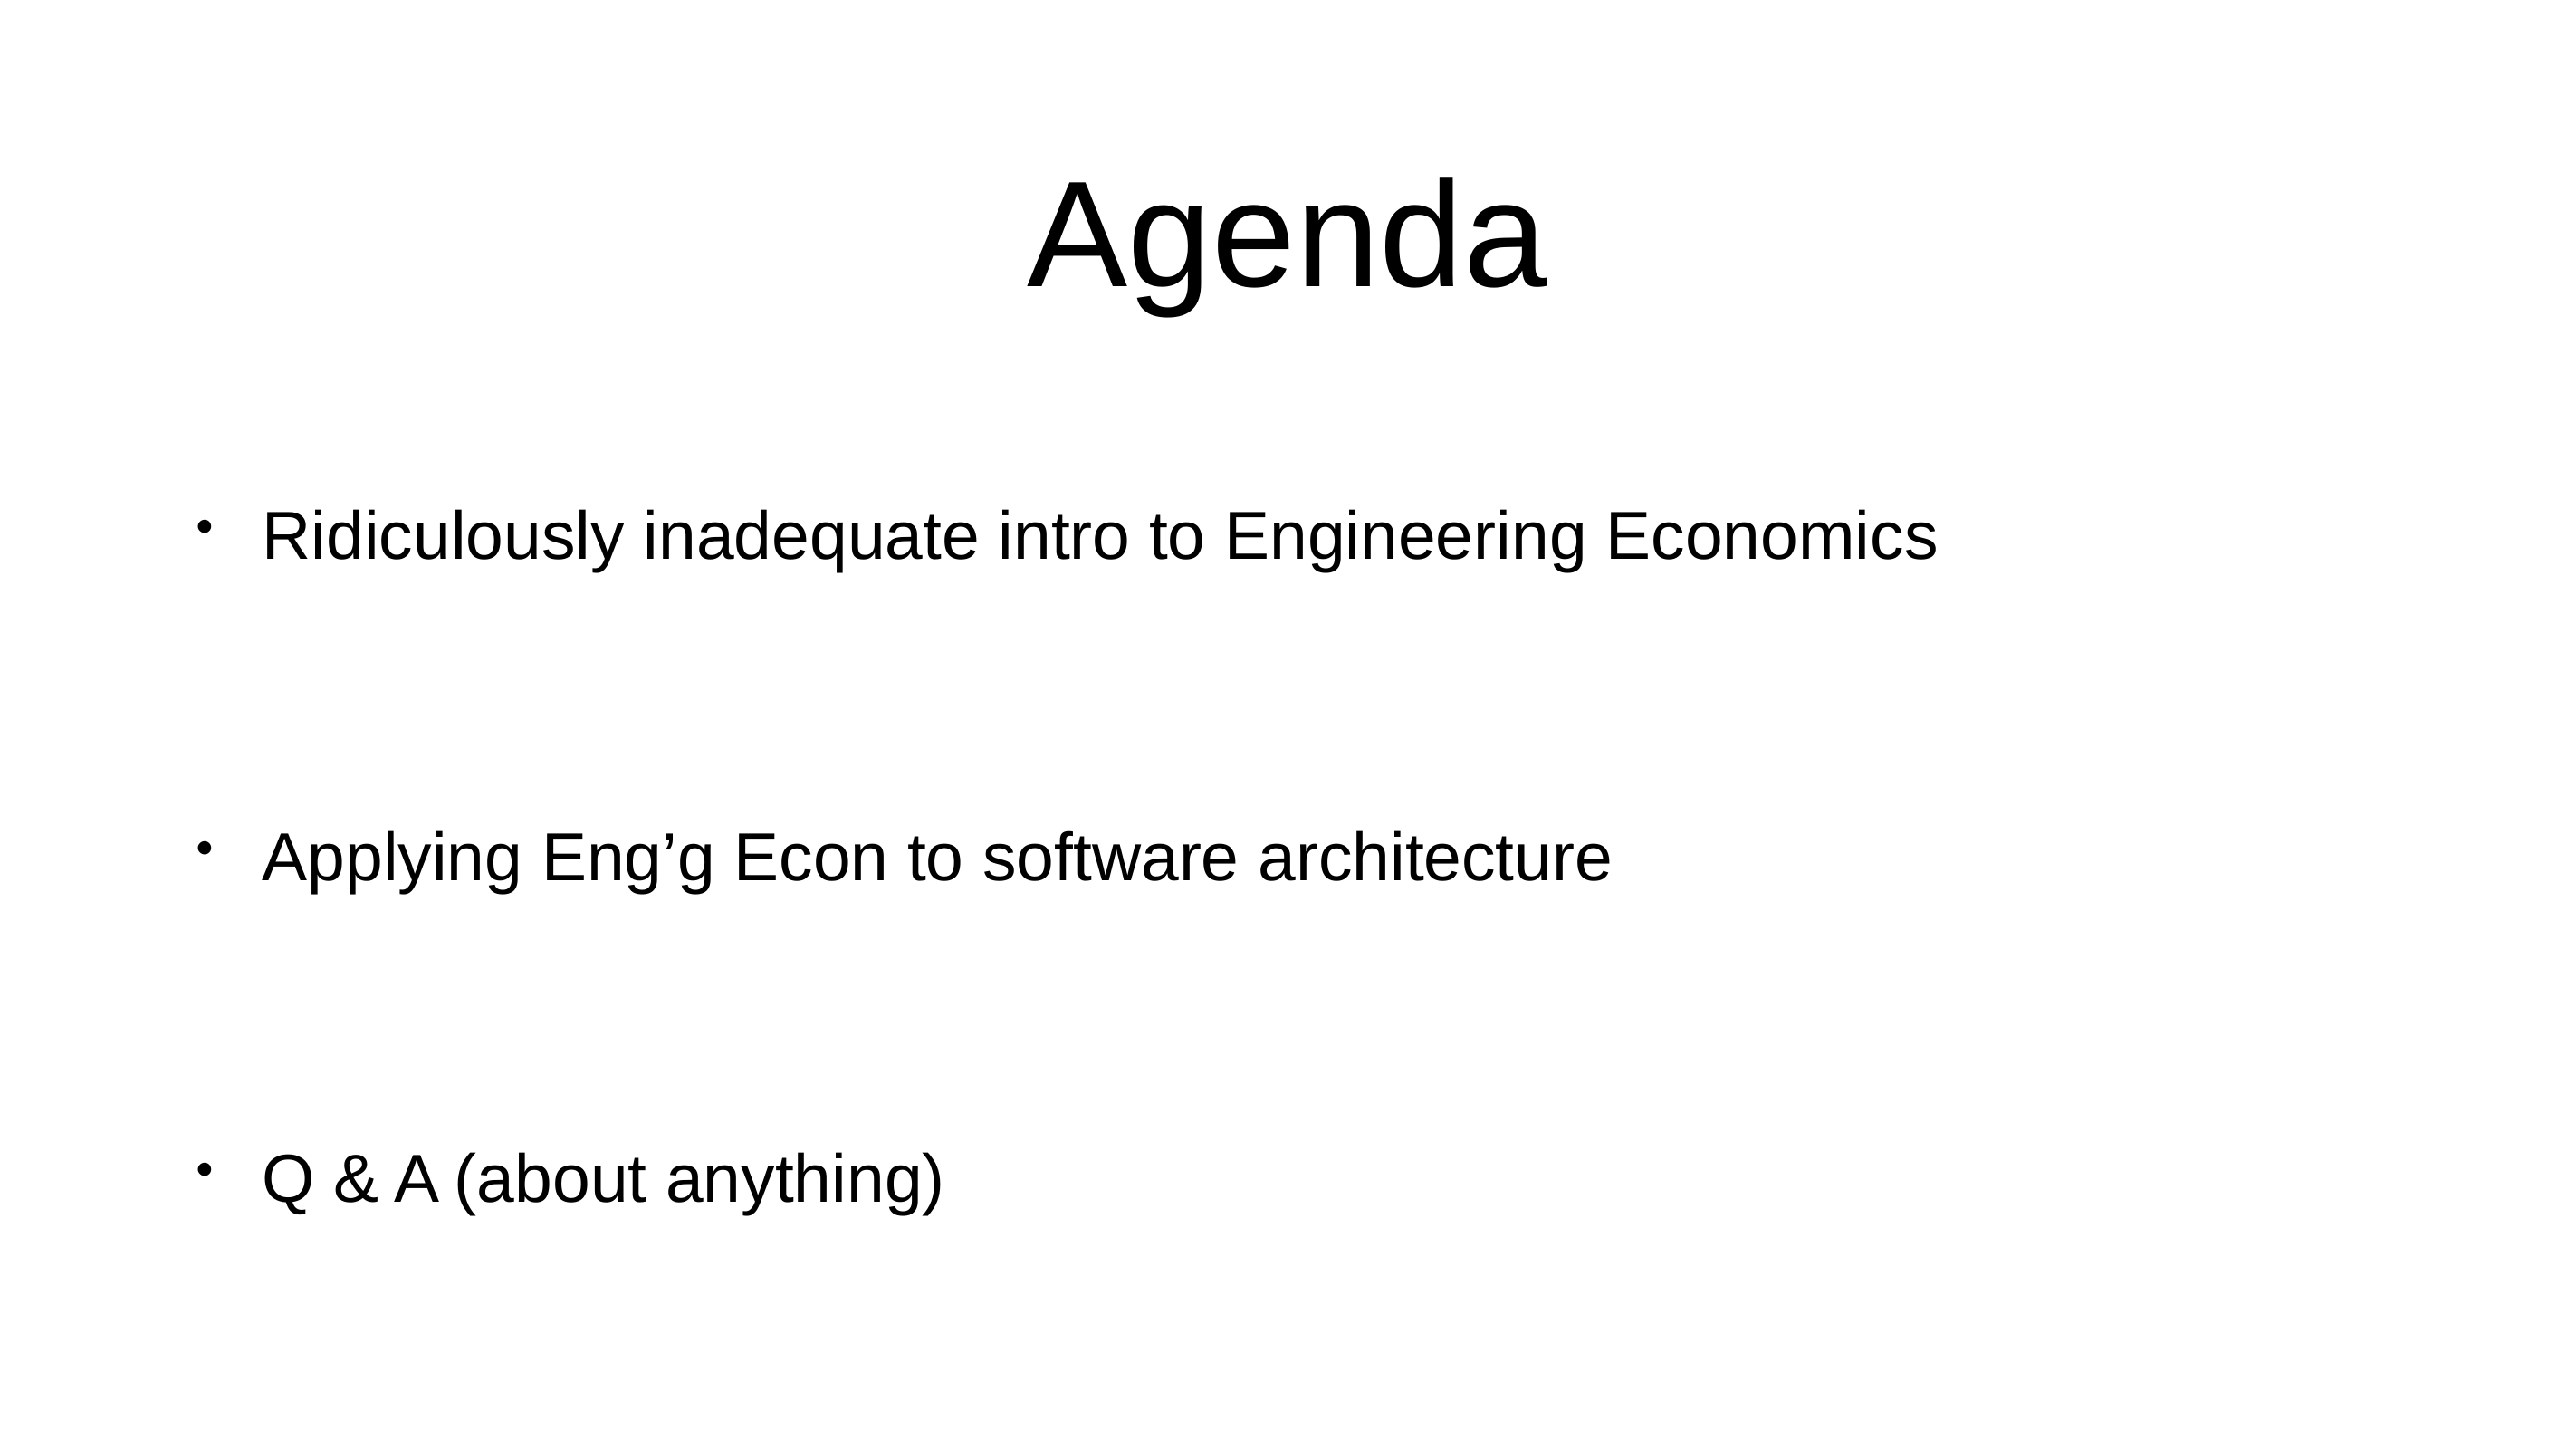

# Agenda
Ridiculously inadequate intro to Engineering Economics

Applying Eng’g Econ to software architecture

Q & A (about anything)